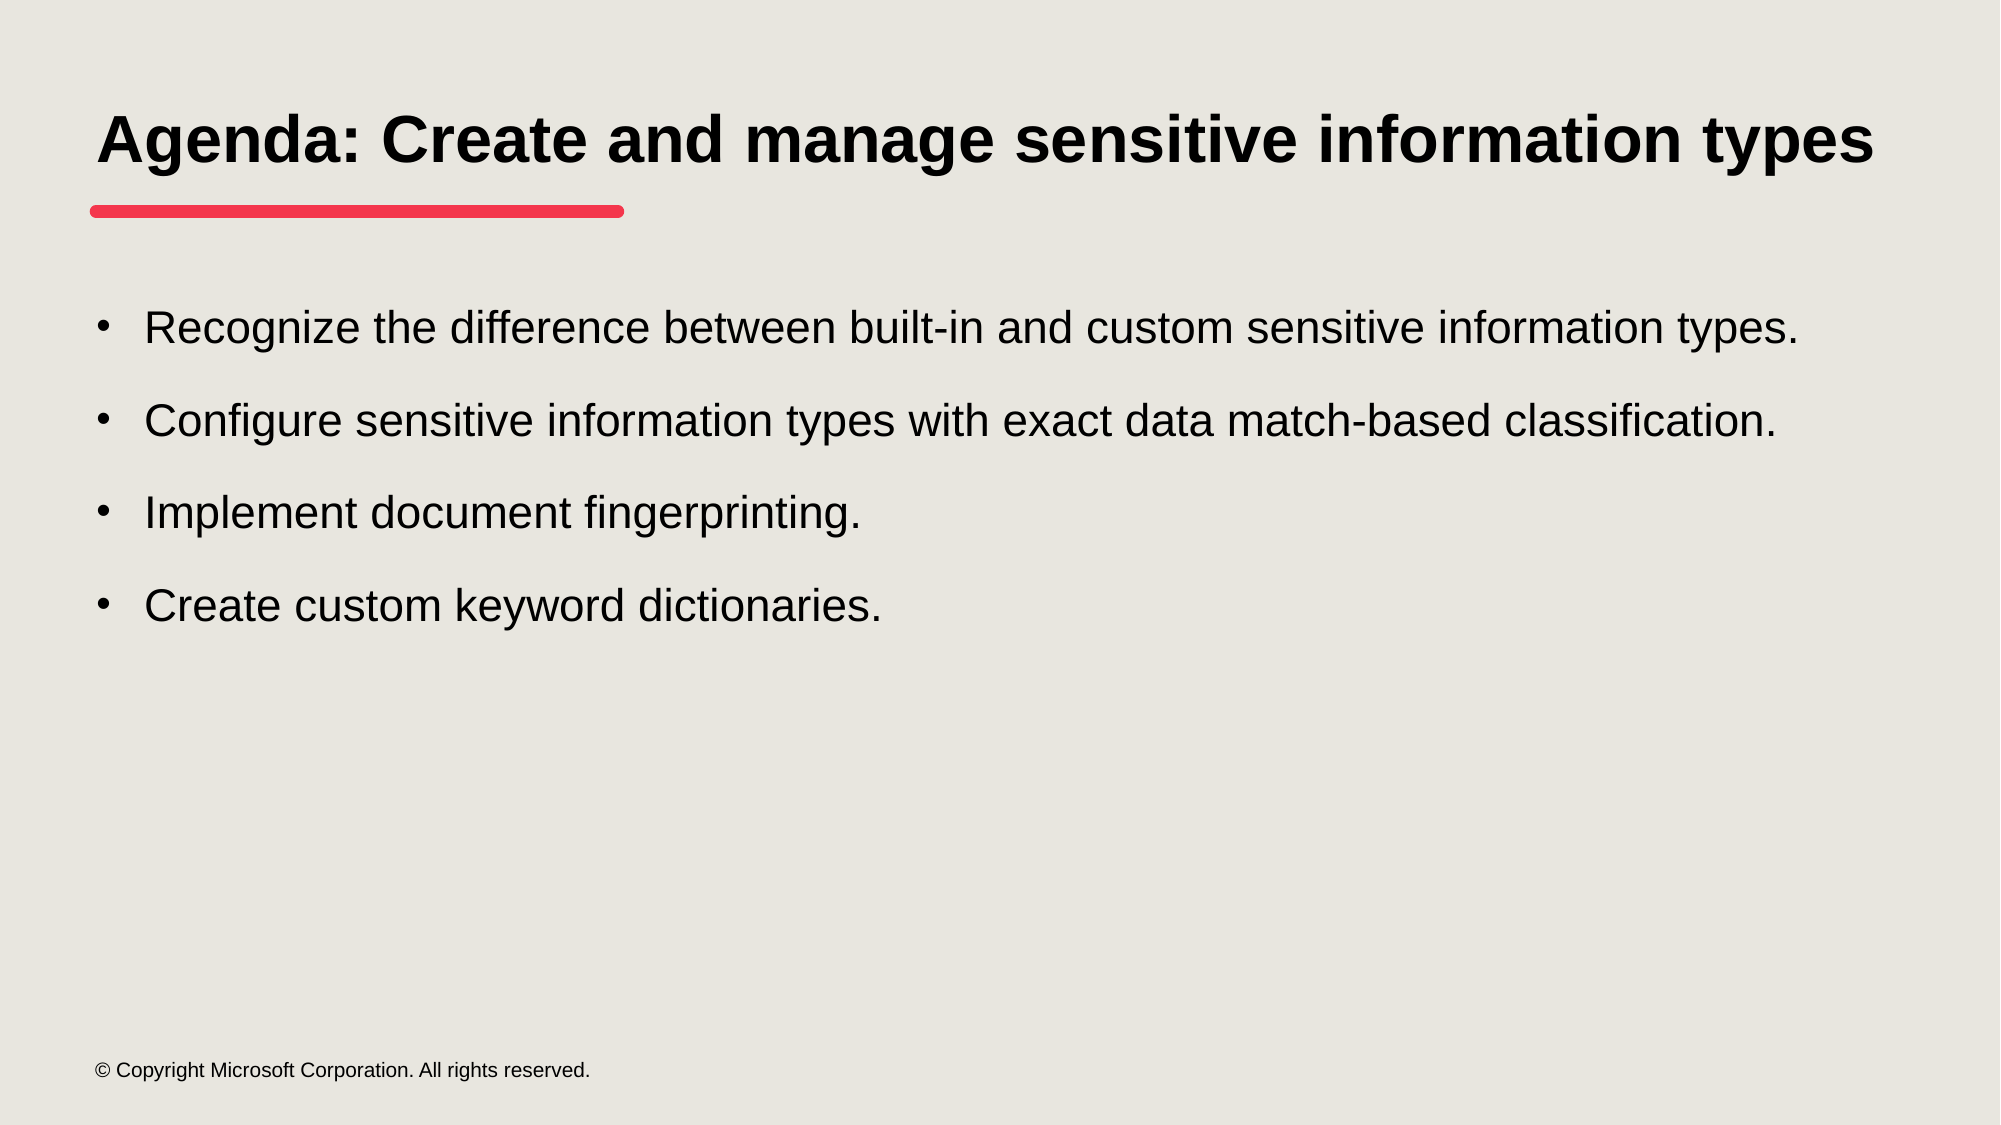

# Agenda: Create and manage sensitive information types
Recognize the difference between built-in and custom sensitive information types.
Configure sensitive information types with exact data match-based classification.
Implement document fingerprinting.
Create custom keyword dictionaries.